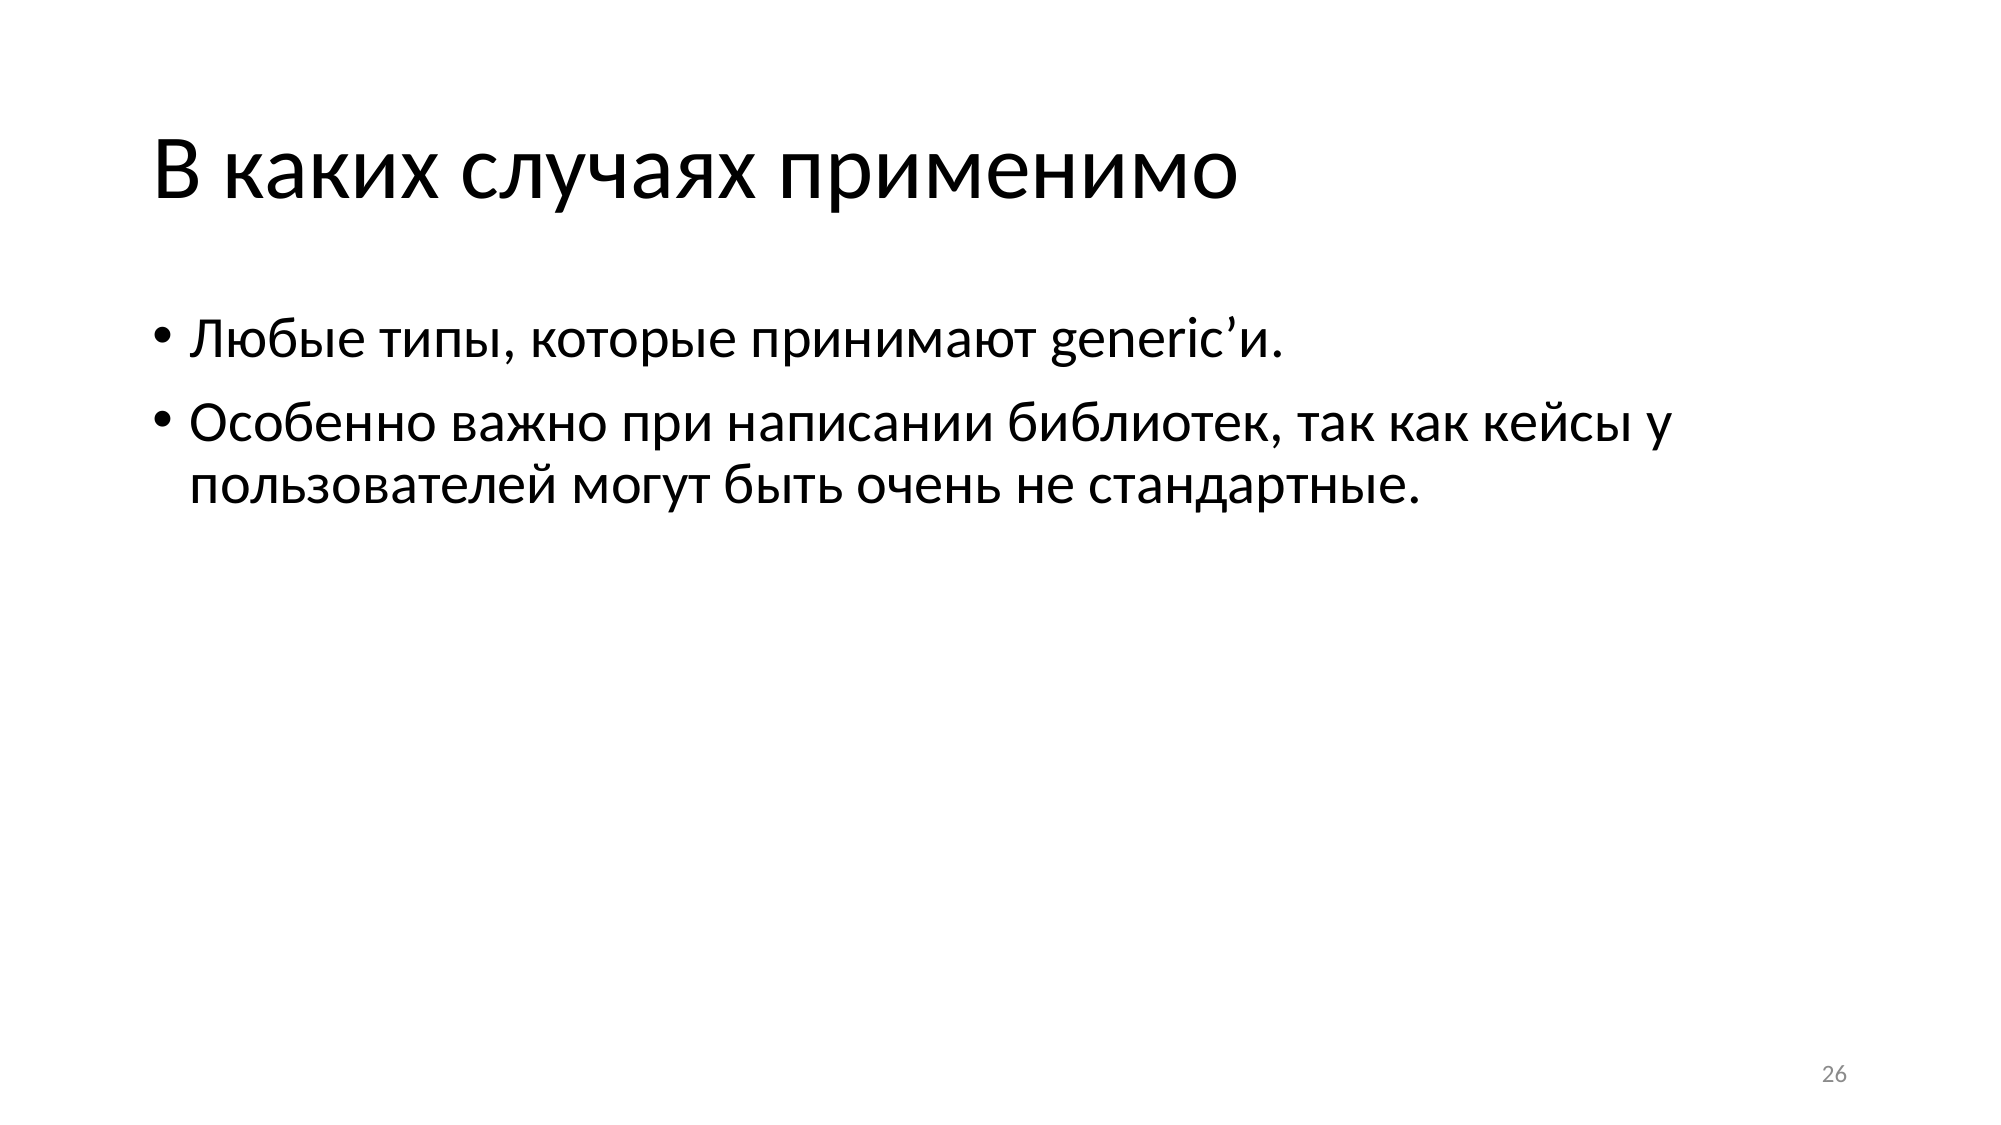

# В каких случаях применимо
Любые типы, которые принимают generic’и.
Особенно важно при написании библиотек, так как кейсы у пользователей могут быть очень не стандартные.
26